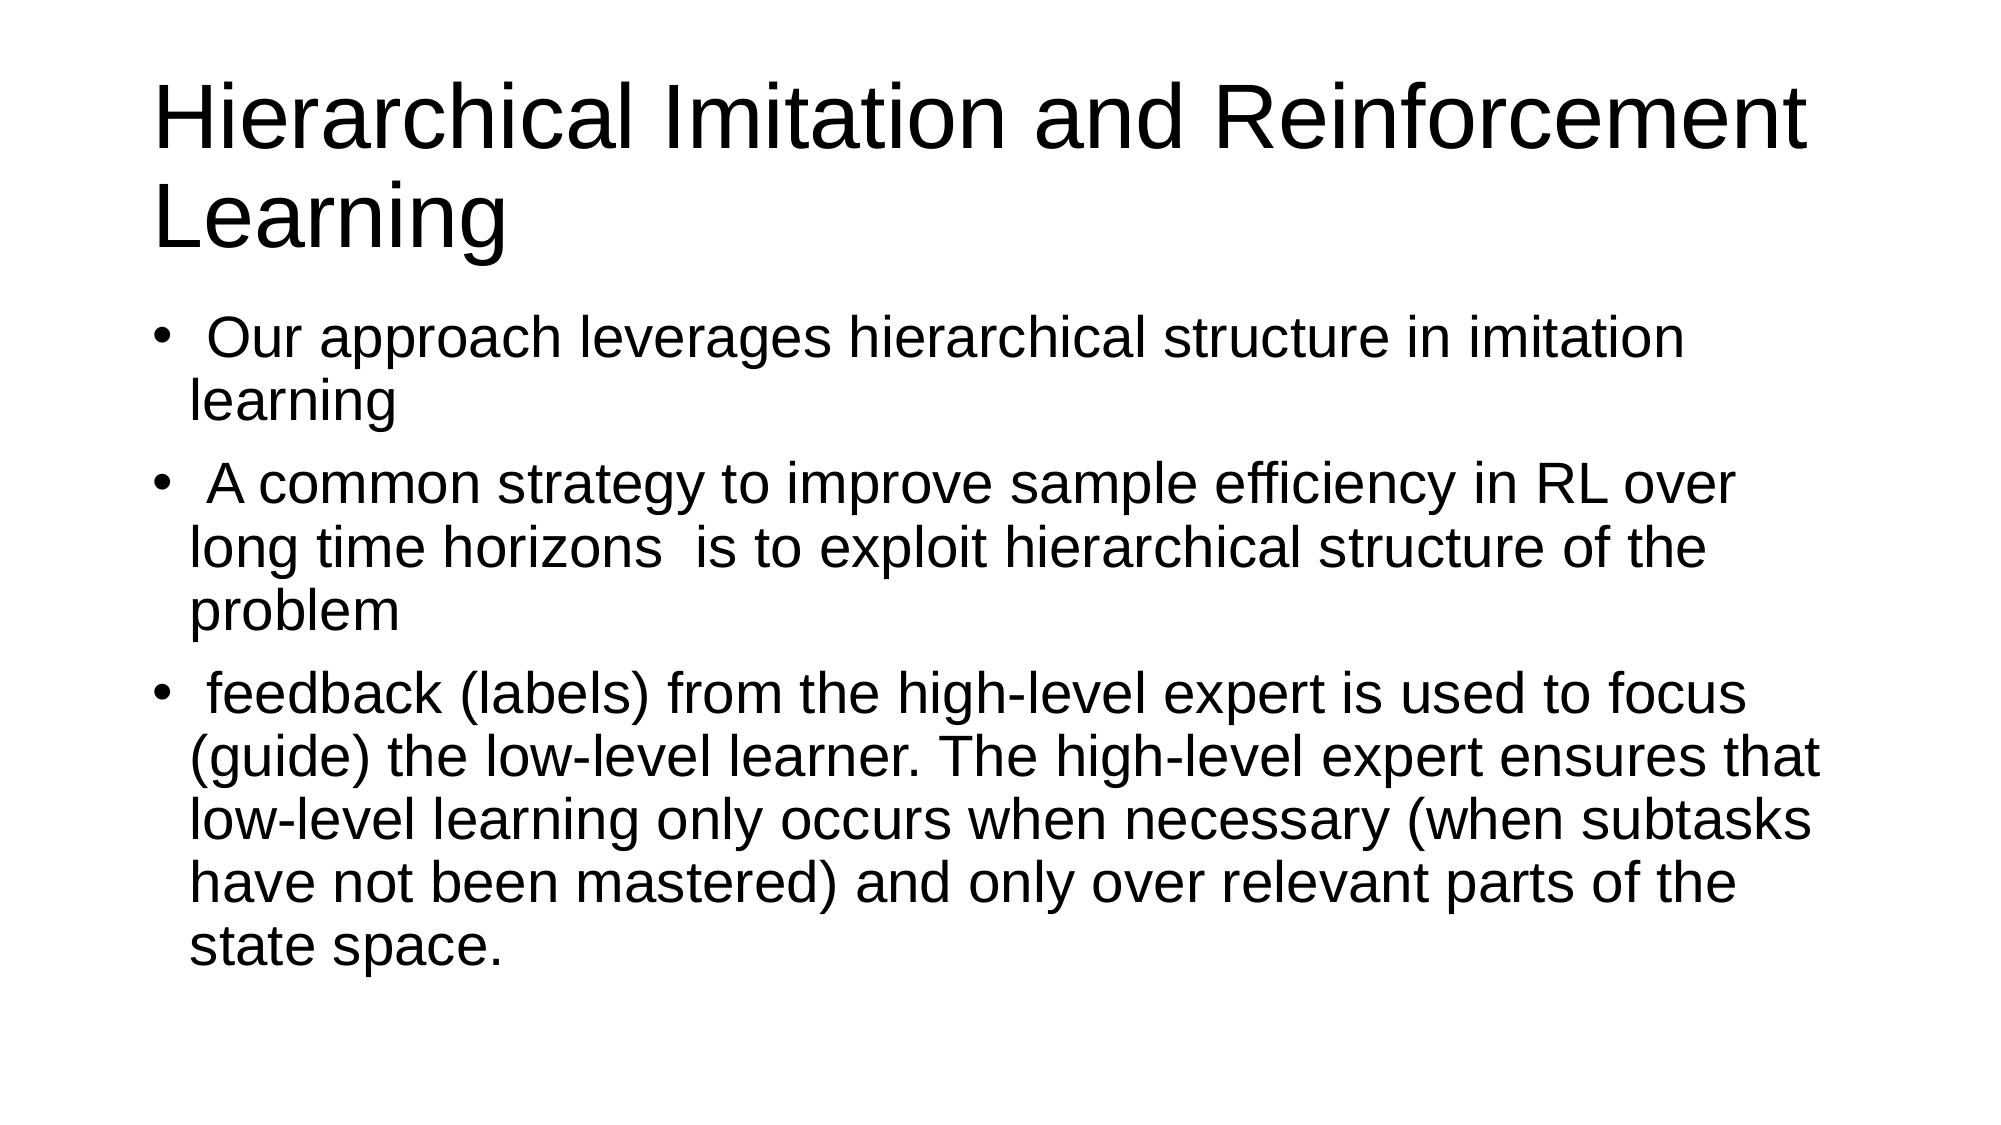

# Hierarchical Imitation and Reinforcement Learning
 Our approach leverages hierarchical structure in imitation learning
 A common strategy to improve sample efficiency in RL over long time horizons  is to exploit hierarchical structure of the problem
 feedback (labels) from the high-level expert is used to focus (guide) the low-level learner. The high-level expert ensures that low-level learning only occurs when necessary (when subtasks have not been mastered) and only over relevant parts of the state space.